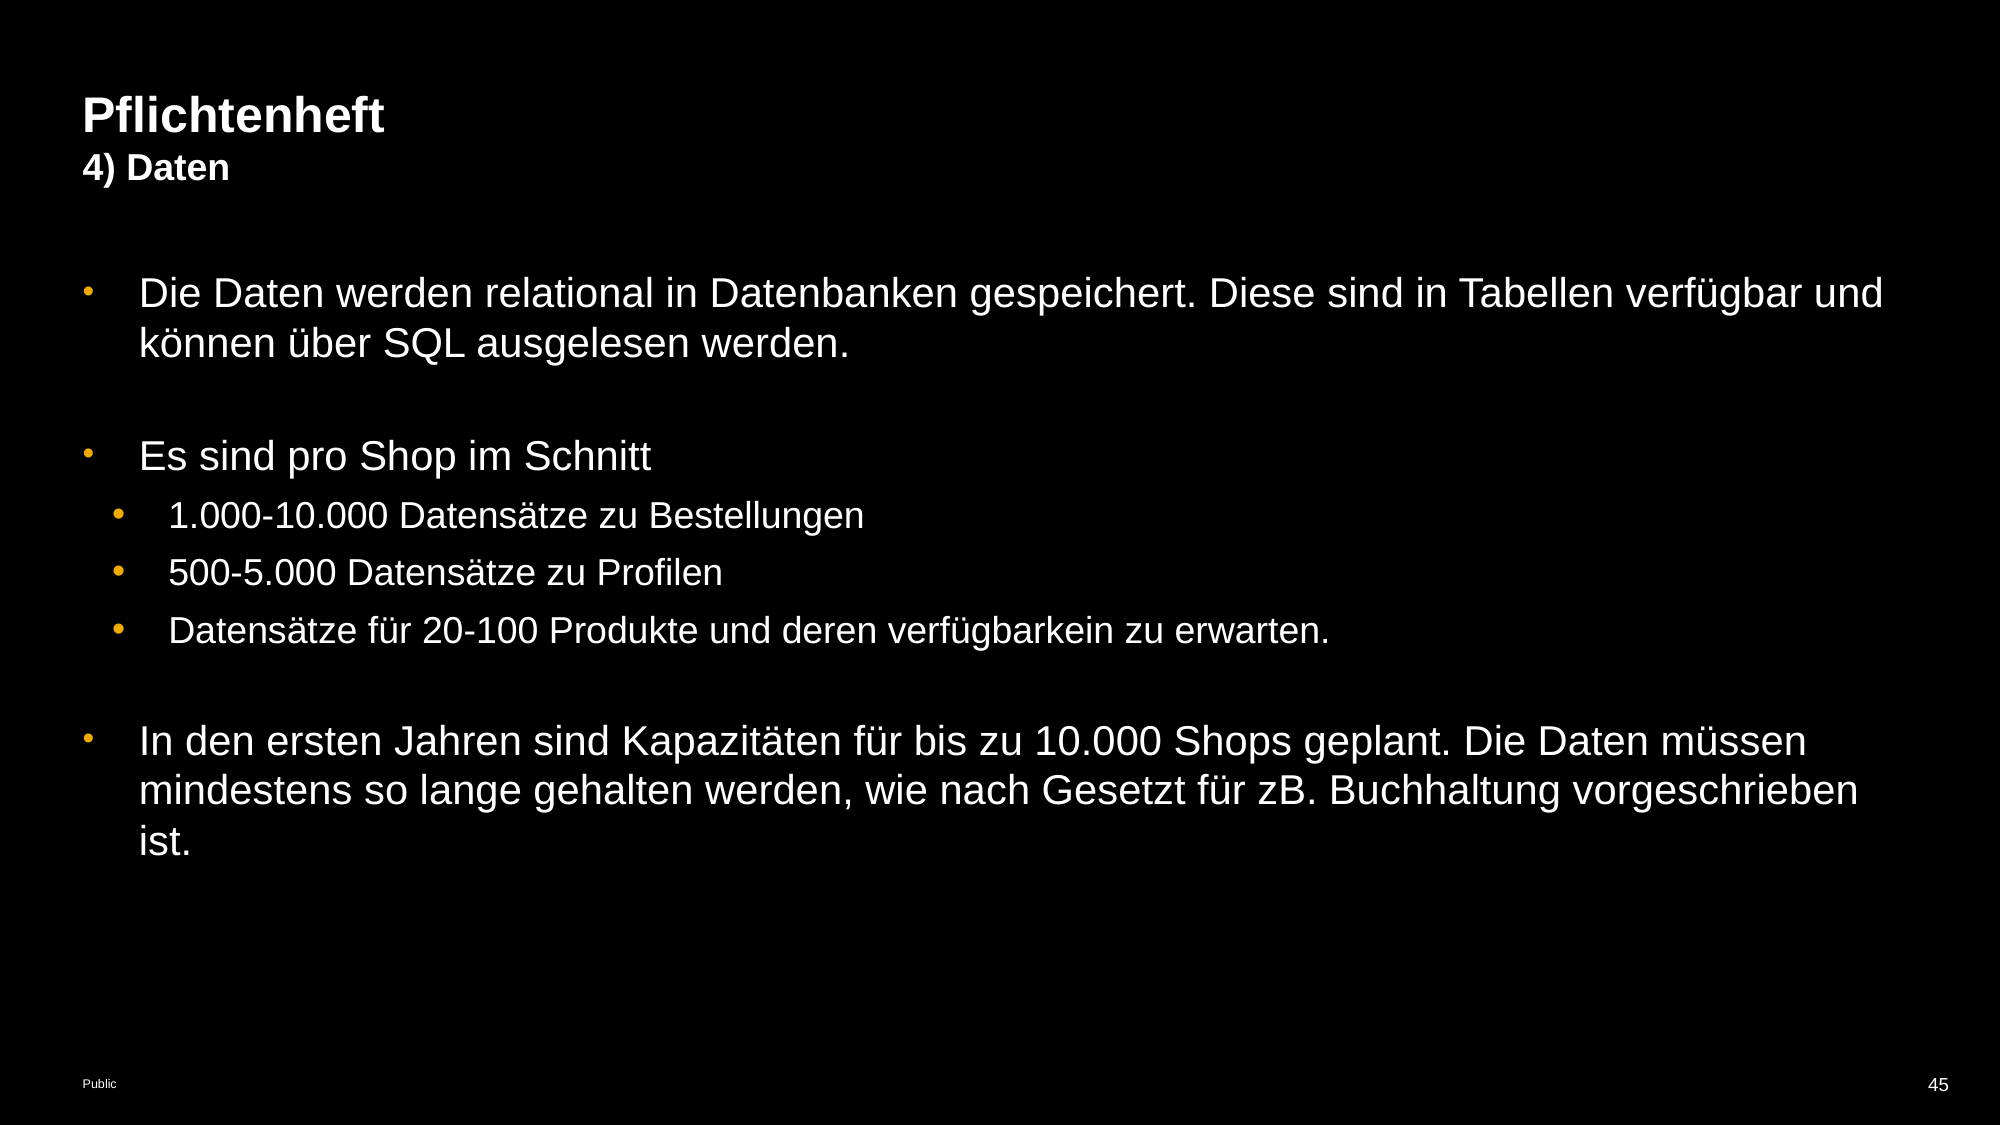

# Pflichtenheft
4) Daten
Die Daten werden relational in Datenbanken gespeichert. Diese sind in Tabellen verfügbar und können über SQL ausgelesen werden.
Es sind pro Shop im Schnitt
1.000-10.000 Datensätze zu Bestellungen
500-5.000 Datensätze zu Profilen
Datensätze für 20-100 Produkte und deren verfügbarkein zu erwarten.
In den ersten Jahren sind Kapazitäten für bis zu 10.000 Shops geplant. Die Daten müssen mindestens so lange gehalten werden, wie nach Gesetzt für zB. Buchhaltung vorgeschrieben ist.